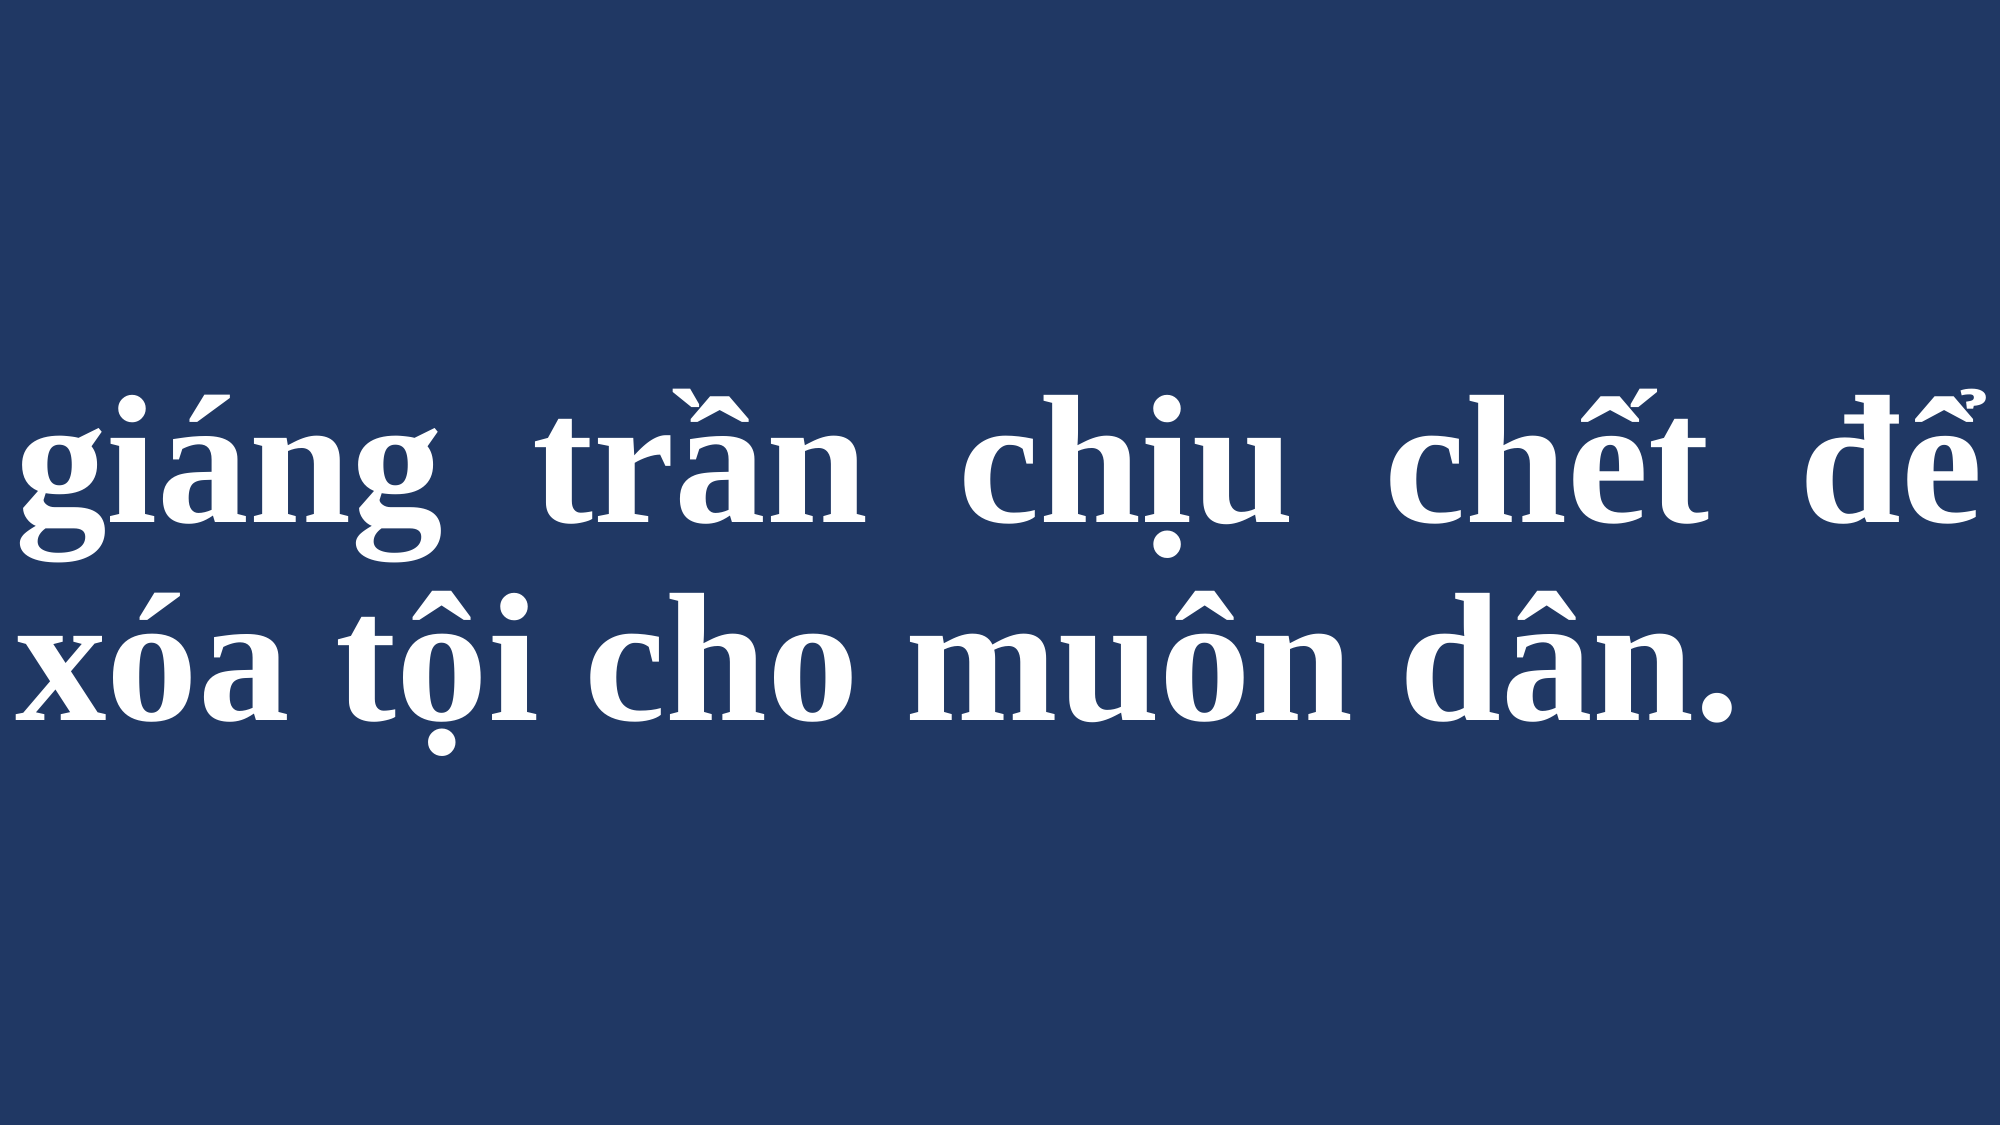

# giáng trần chịu chết để xóa tội cho muôn dân.